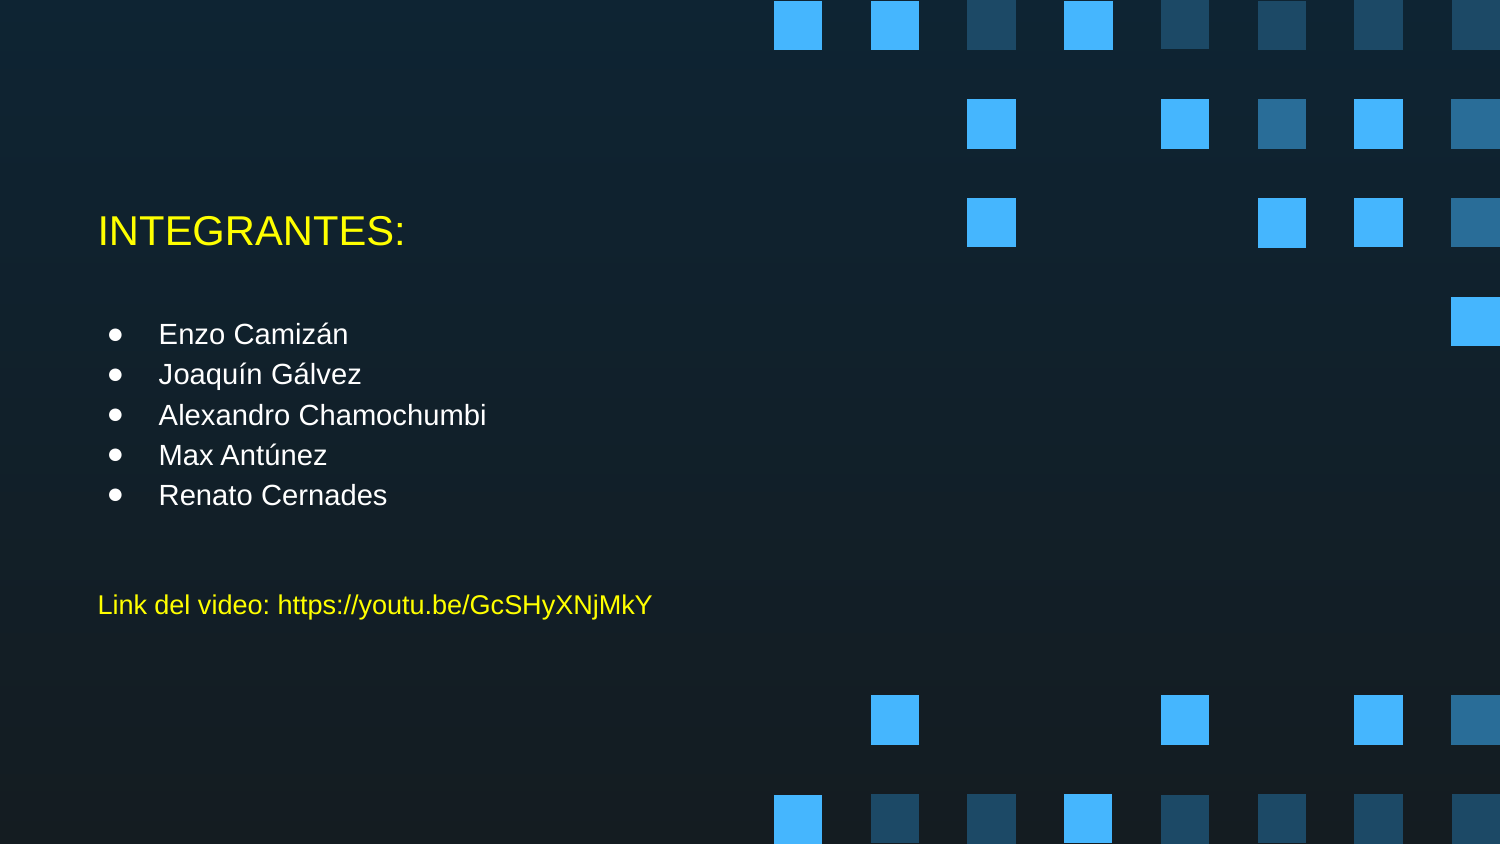

# INTEGRANTES:
Enzo Camizán
Joaquín Gálvez
Alexandro Chamochumbi
Max Antúnez
Renato Cernades
Link del video: https://youtu.be/GcSHyXNjMkY